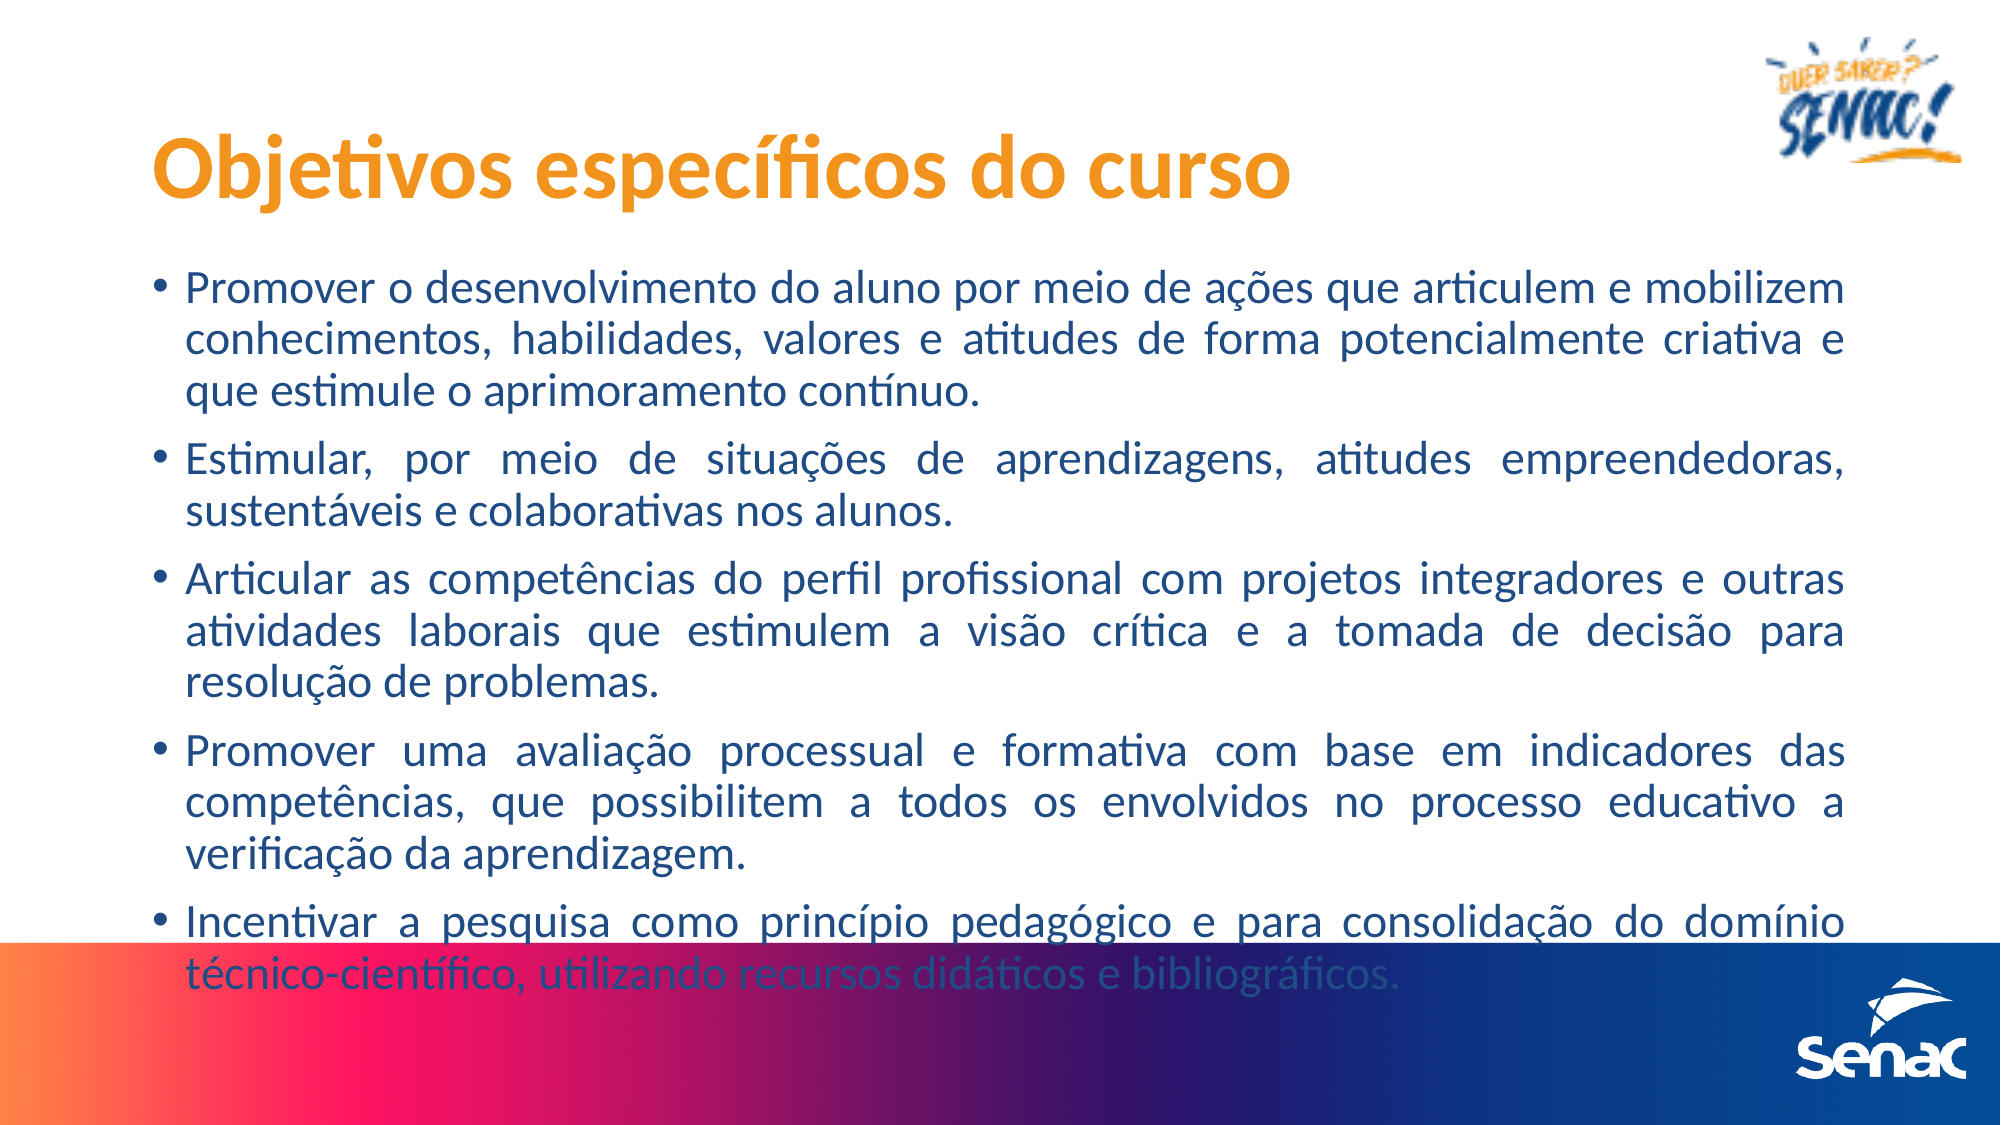

# Objetivos específicos do curso
Promover o desenvolvimento do aluno por meio de ações que articulem e mobilizem conhecimentos, habilidades, valores e atitudes de forma potencialmente criativa e que estimule o aprimoramento contínuo.
Estimular, por meio de situações de aprendizagens, atitudes empreendedoras, sustentáveis e colaborativas nos alunos.
Articular as competências do perfil profissional com projetos integradores e outras atividades laborais que estimulem a visão crítica e a tomada de decisão para resolução de problemas.
Promover uma avaliação processual e formativa com base em indicadores das competências, que possibilitem a todos os envolvidos no processo educativo a verificação da aprendizagem.
Incentivar a pesquisa como princípio pedagógico e para consolidação do domínio técnico-científico, utilizando recursos didáticos e bibliográficos.